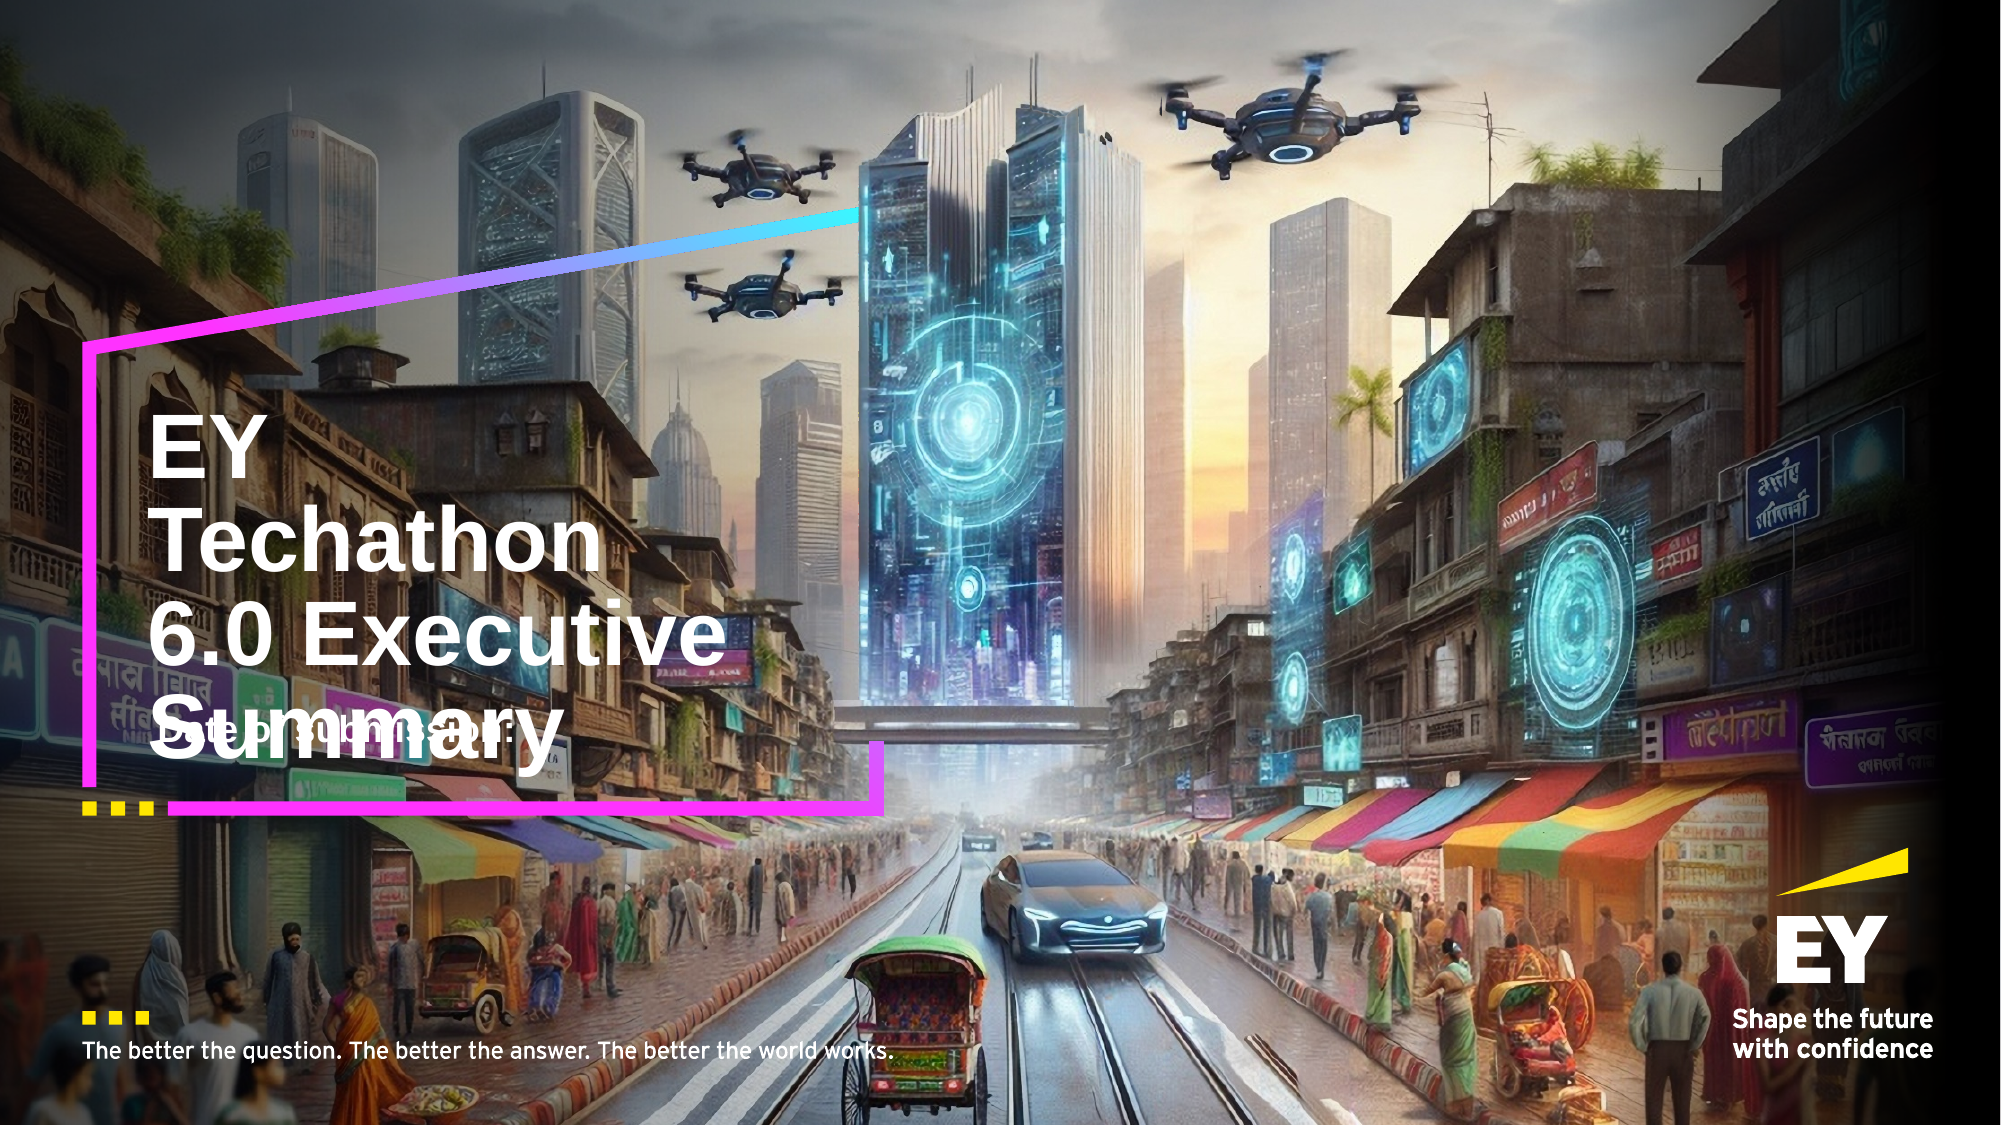

# EY Techathon 6.0 Executive Summary
Date of submission: